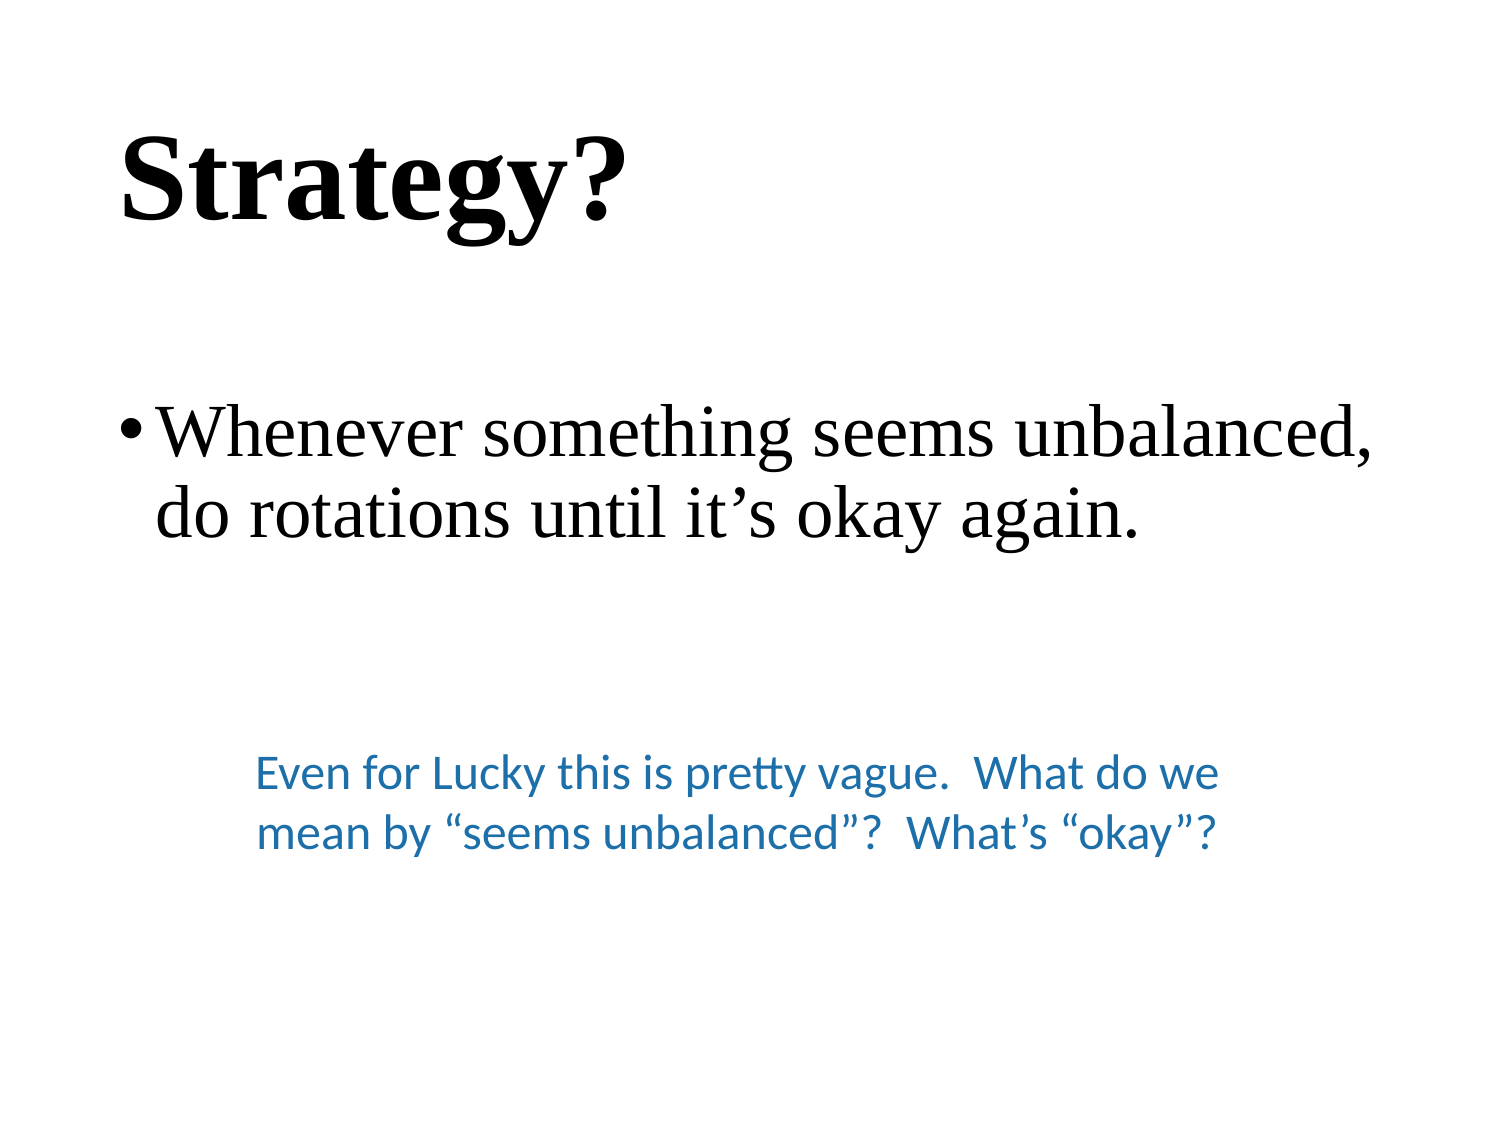

# Strategy?
Whenever something seems unbalanced, do rotations until it’s okay again.
Even for Lucky this is pretty vague.  What do we mean by “seems unbalanced”?  What’s “okay”?